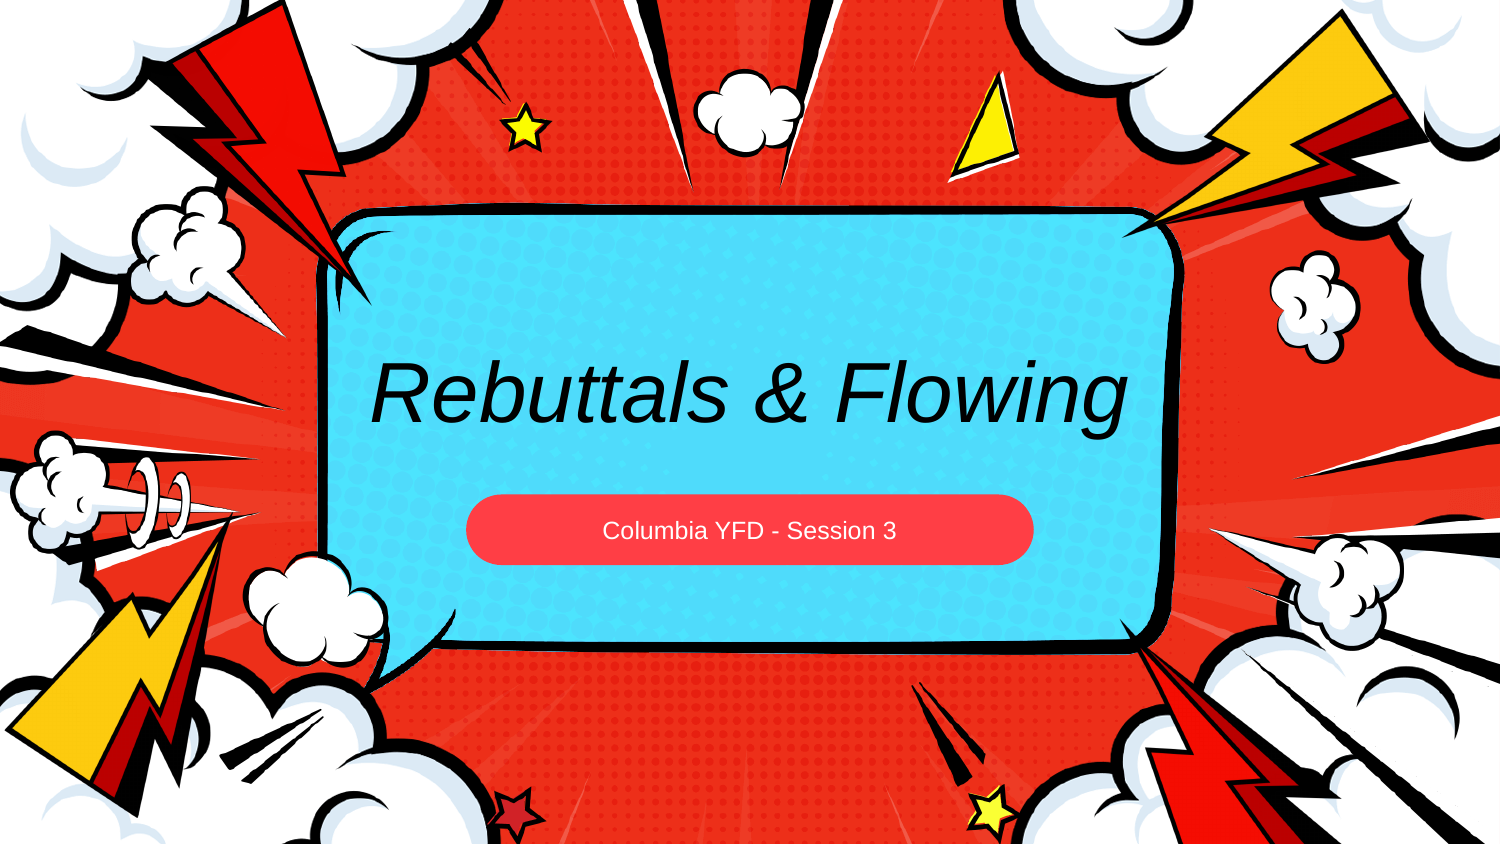

Rebuttals & Flowing
Columbia YFD - Session 3